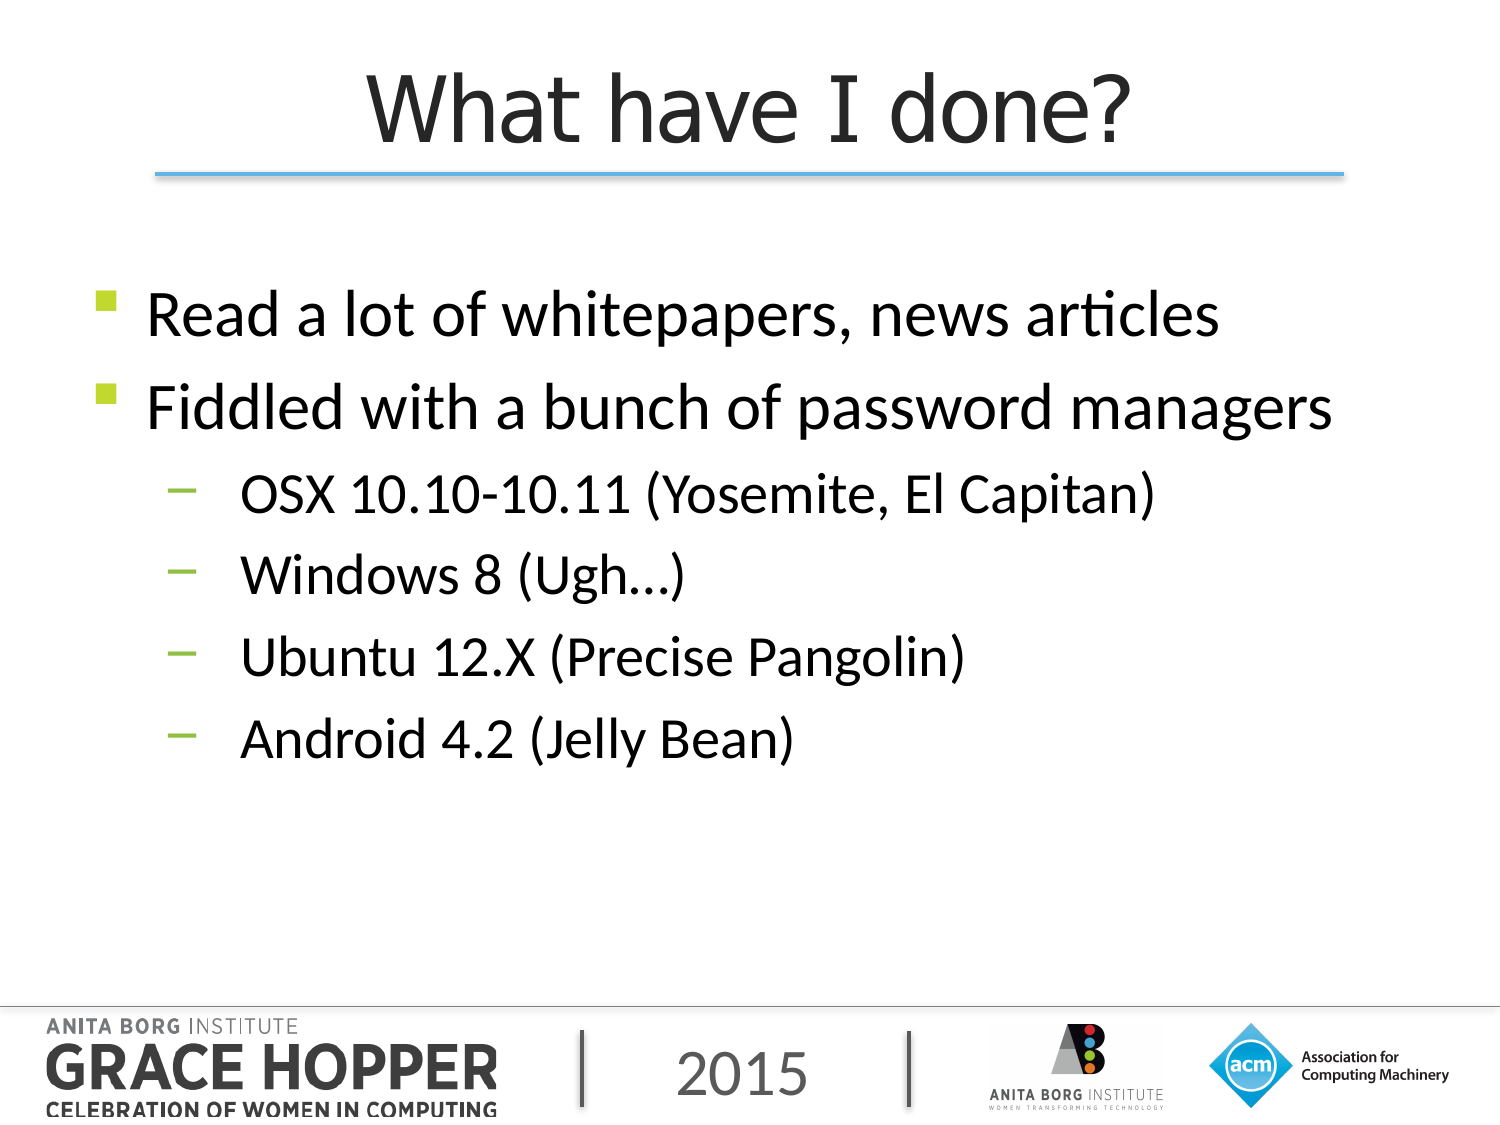

# What have I done?
Read a lot of whitepapers, news articles
Fiddled with a bunch of password managers
OSX 10.10-10.11 (Yosemite, El Capitan)
Windows 8 (Ugh…)
Ubuntu 12.X (Precise Pangolin)
Android 4.2 (Jelly Bean)